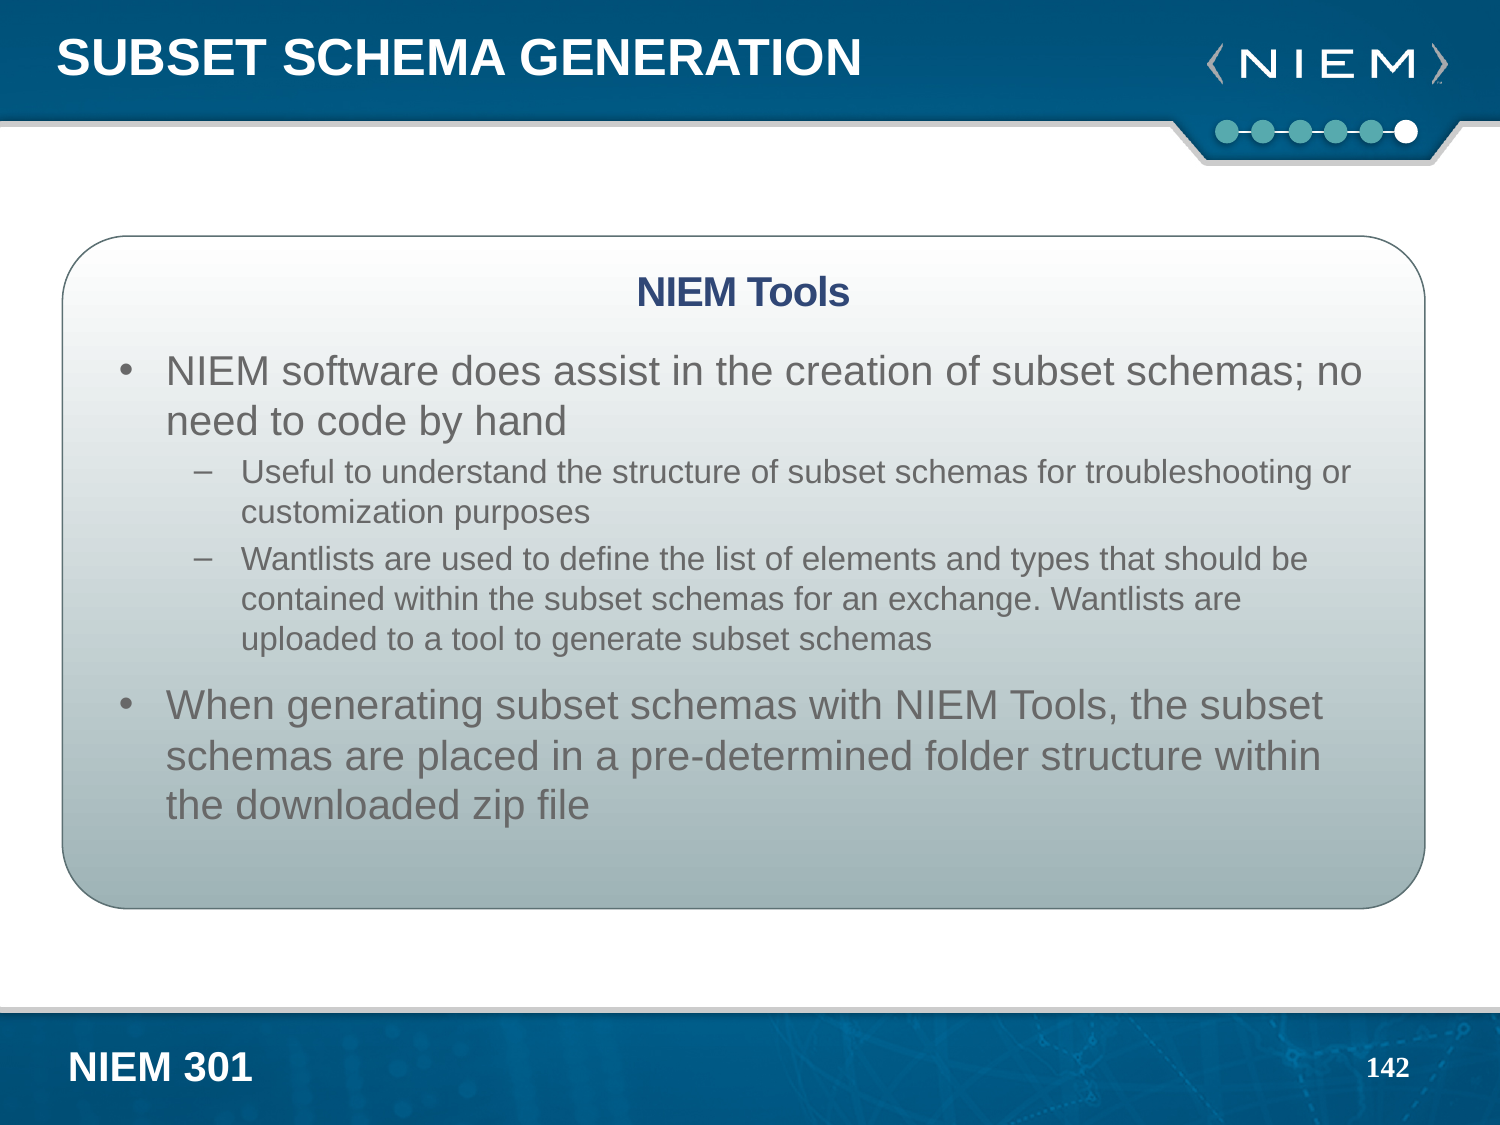

# Subset Schema Generation

NIEM Tools
NIEM software does assist in the creation of subset schemas; no need to code by hand
Useful to understand the structure of subset schemas for troubleshooting or customization purposes
Wantlists are used to define the list of elements and types that should be contained within the subset schemas for an exchange. Wantlists are uploaded to a tool to generate subset schemas
When generating subset schemas with NIEM Tools, the subset schemas are placed in a pre-determined folder structure within the downloaded zip file
142